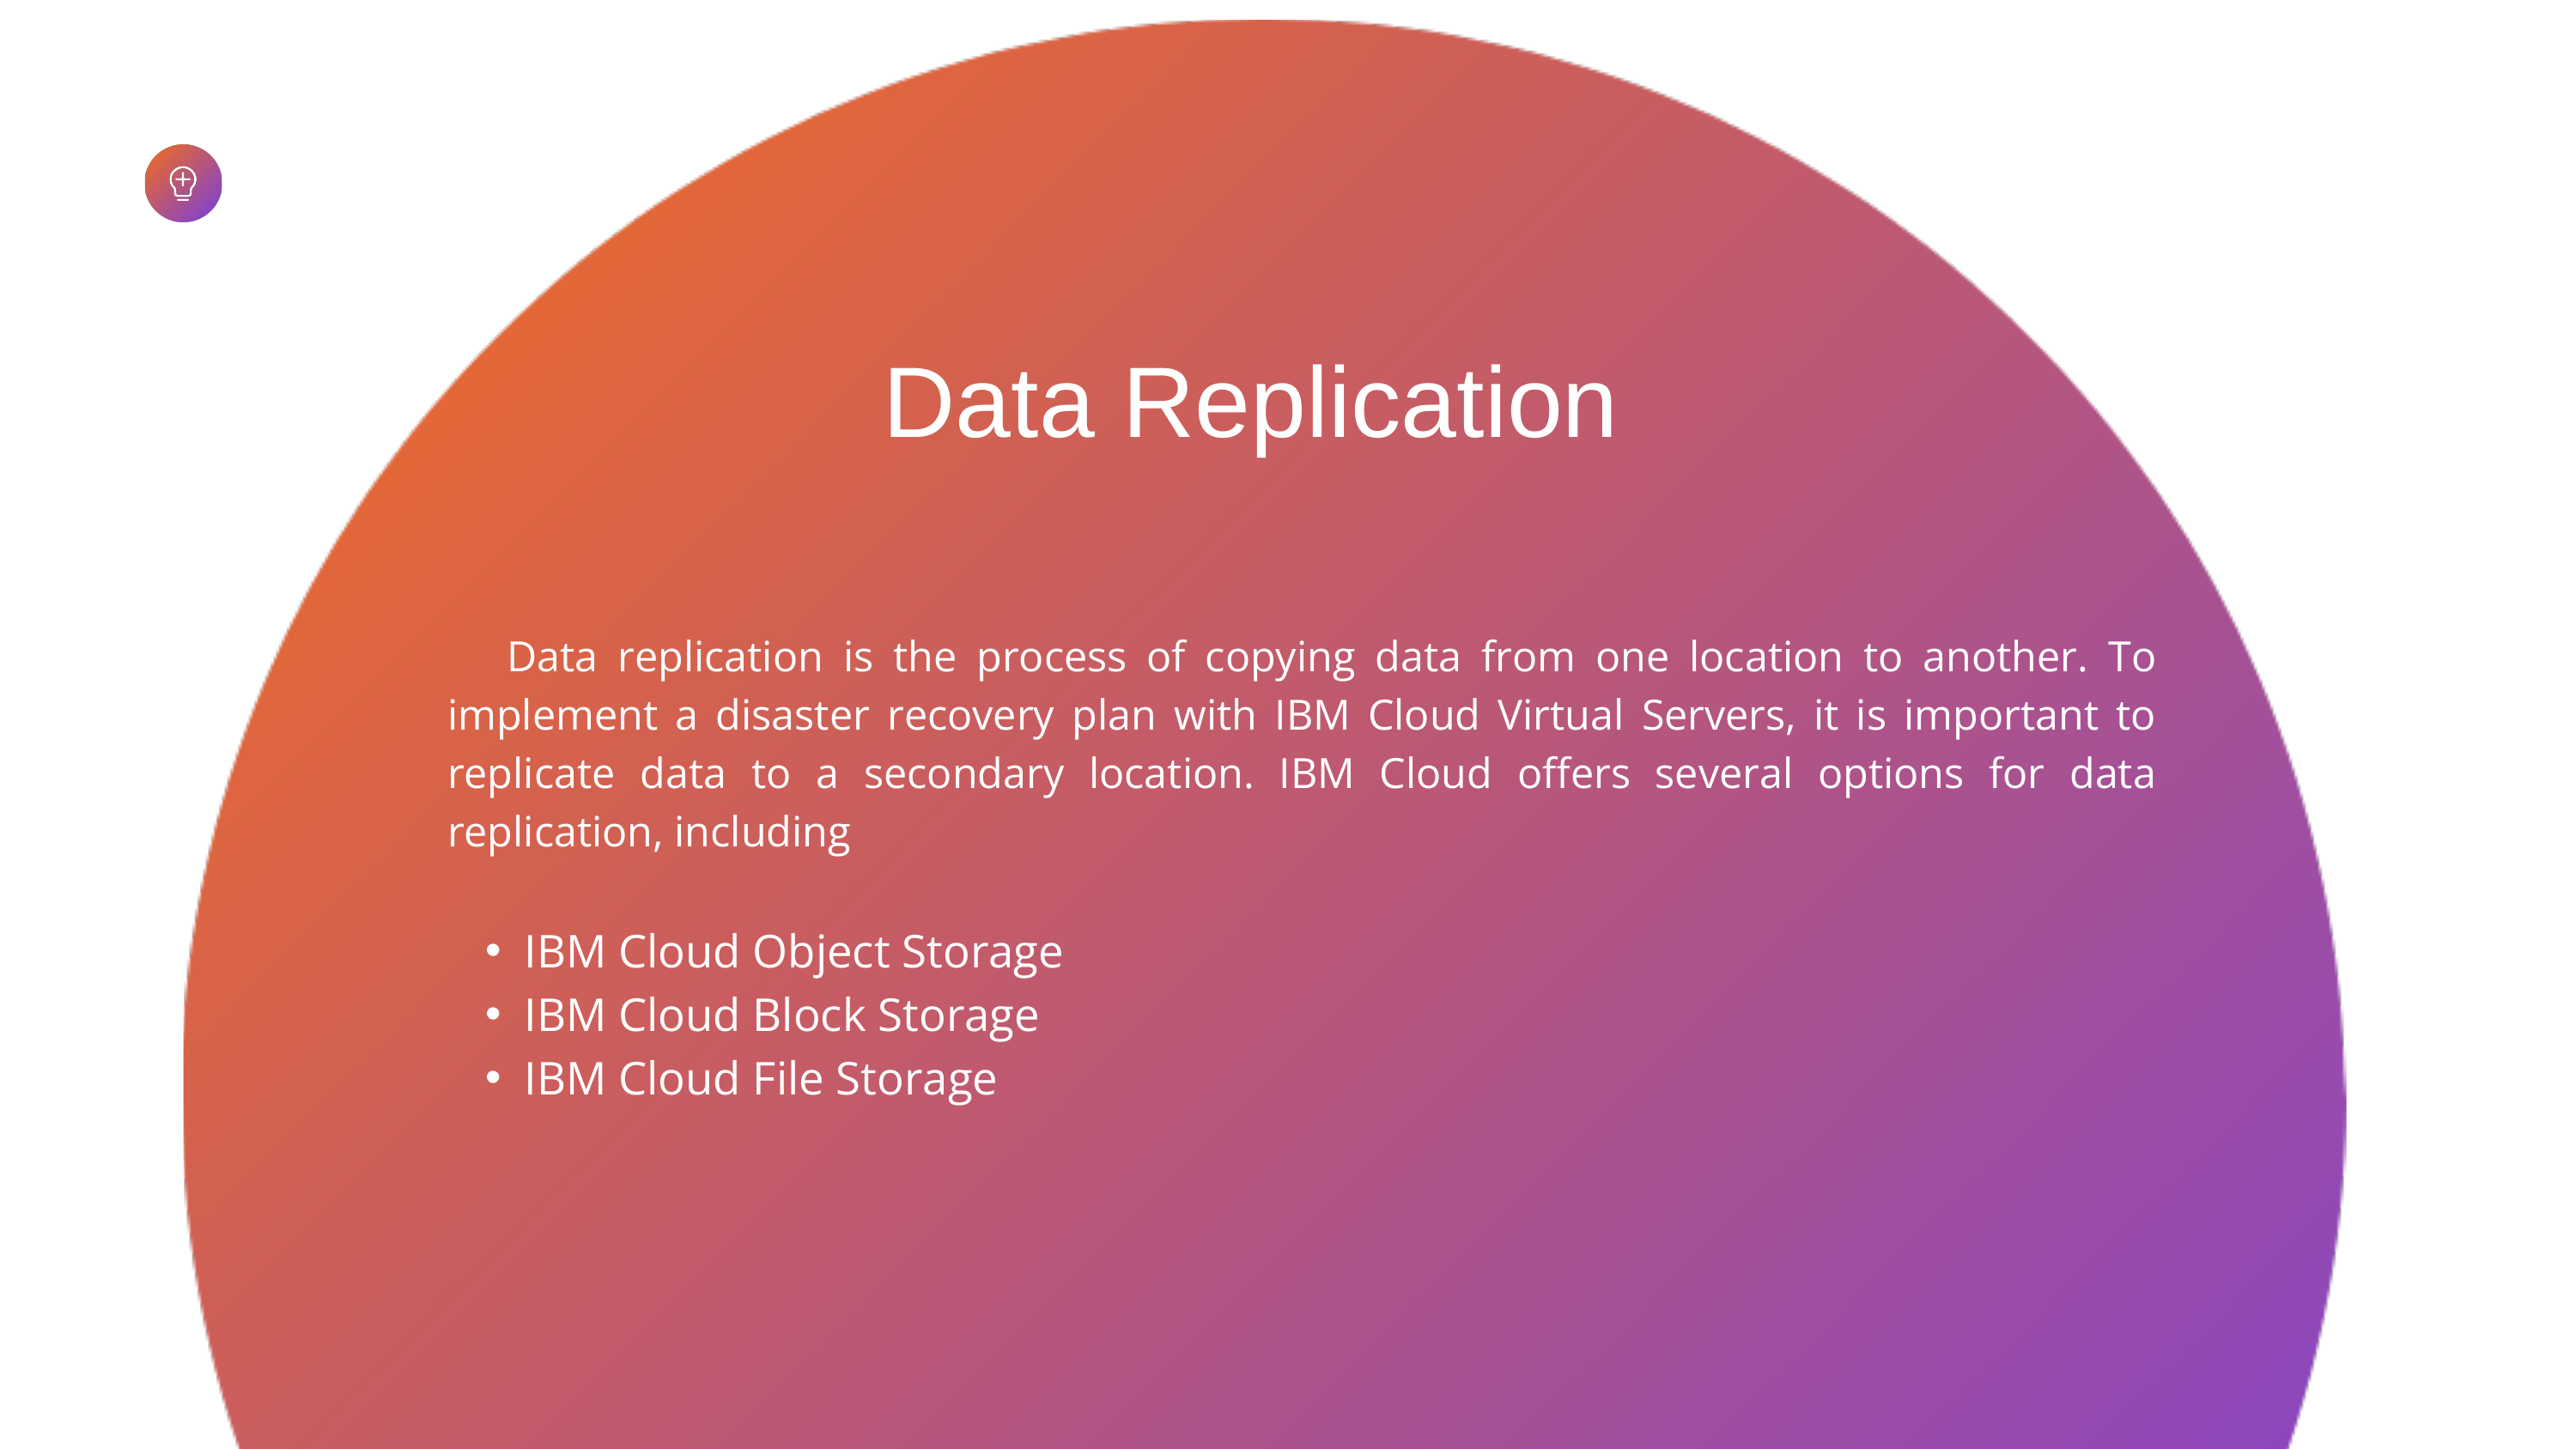

Data Replication

   Data replication is the process of copying data from one location to another. To implement a disaster recovery plan with IBM Cloud Virtual Servers, it is important to replicate data to a secondary location. IBM Cloud offers several options for data replication, including

IBM Cloud Object Storage
IBM Cloud Block Storage
IBM Cloud File Storage